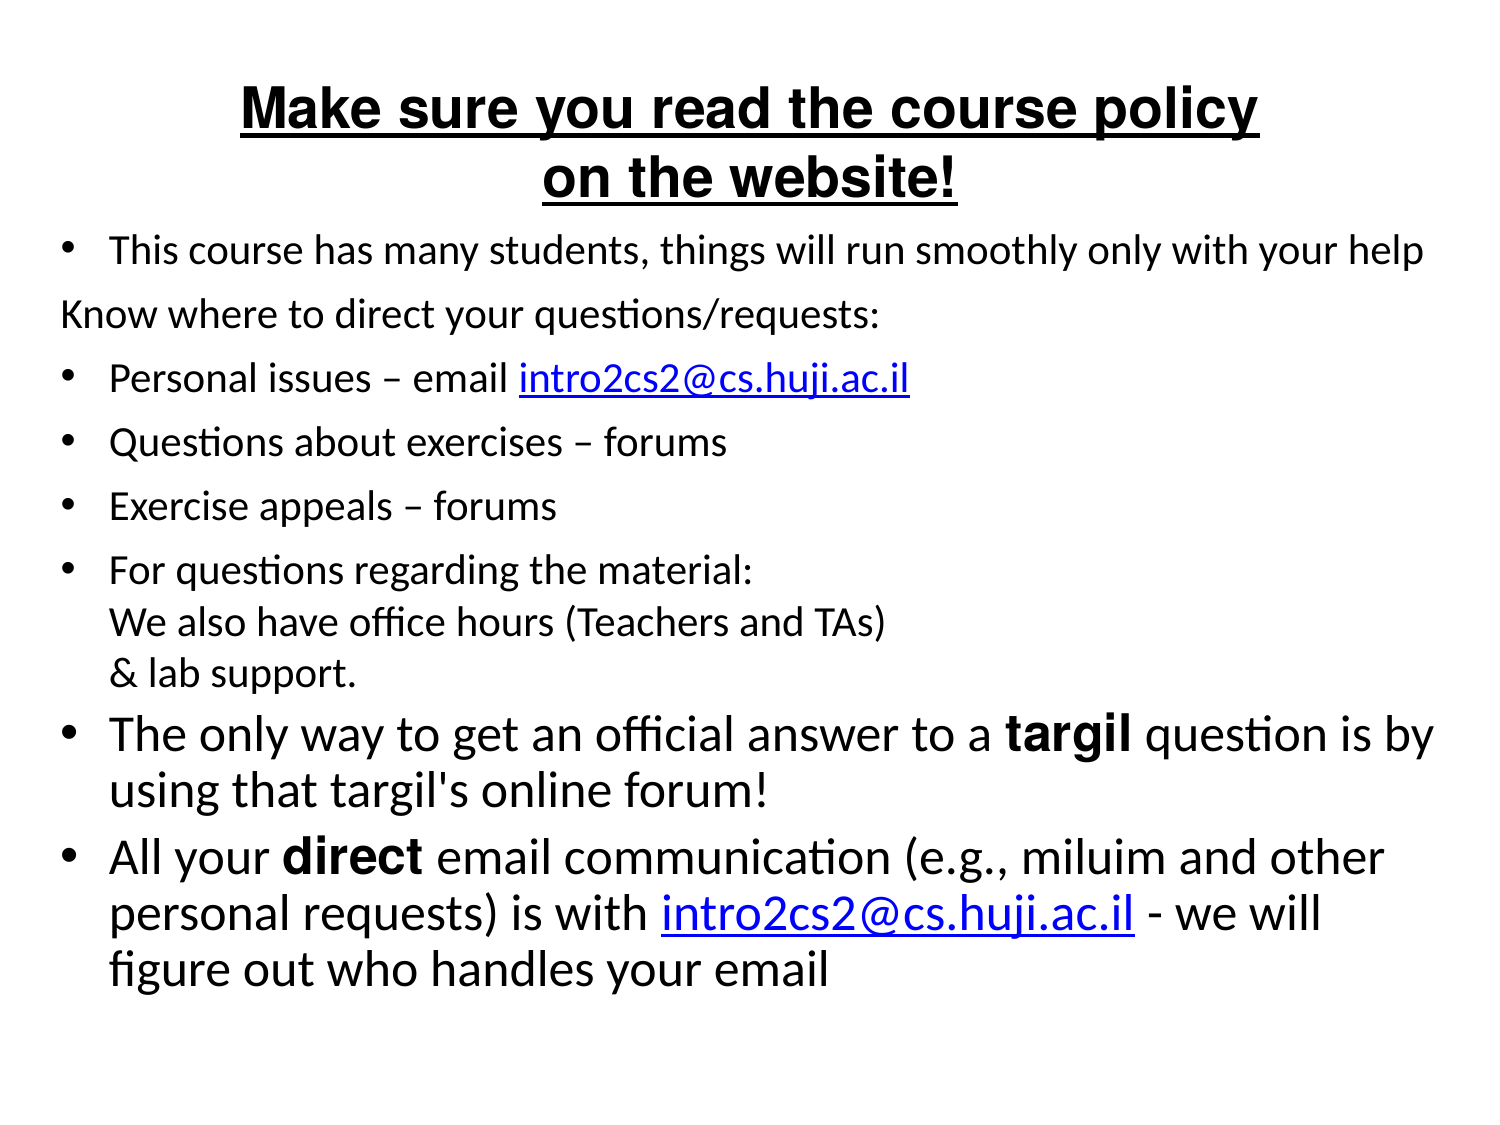

Make sure you read the course policy
on the website!
This course has many students, things will run smoothly only with your help
Know where to direct your questions/requests:
Personal issues – email intro2cs2@cs.huji.ac.il
Questions about exercises – forums
Exercise appeals – forums
For questions regarding the material:
We also have office hours (Teachers and TAs)
& lab support.
The only way to get an official answer to a targil question is by using that targil's online forum!
All your direct email communication (e.g., miluim and other personal requests) is with intro2cs2@cs.huji.ac.il - we will figure out who handles your email
25